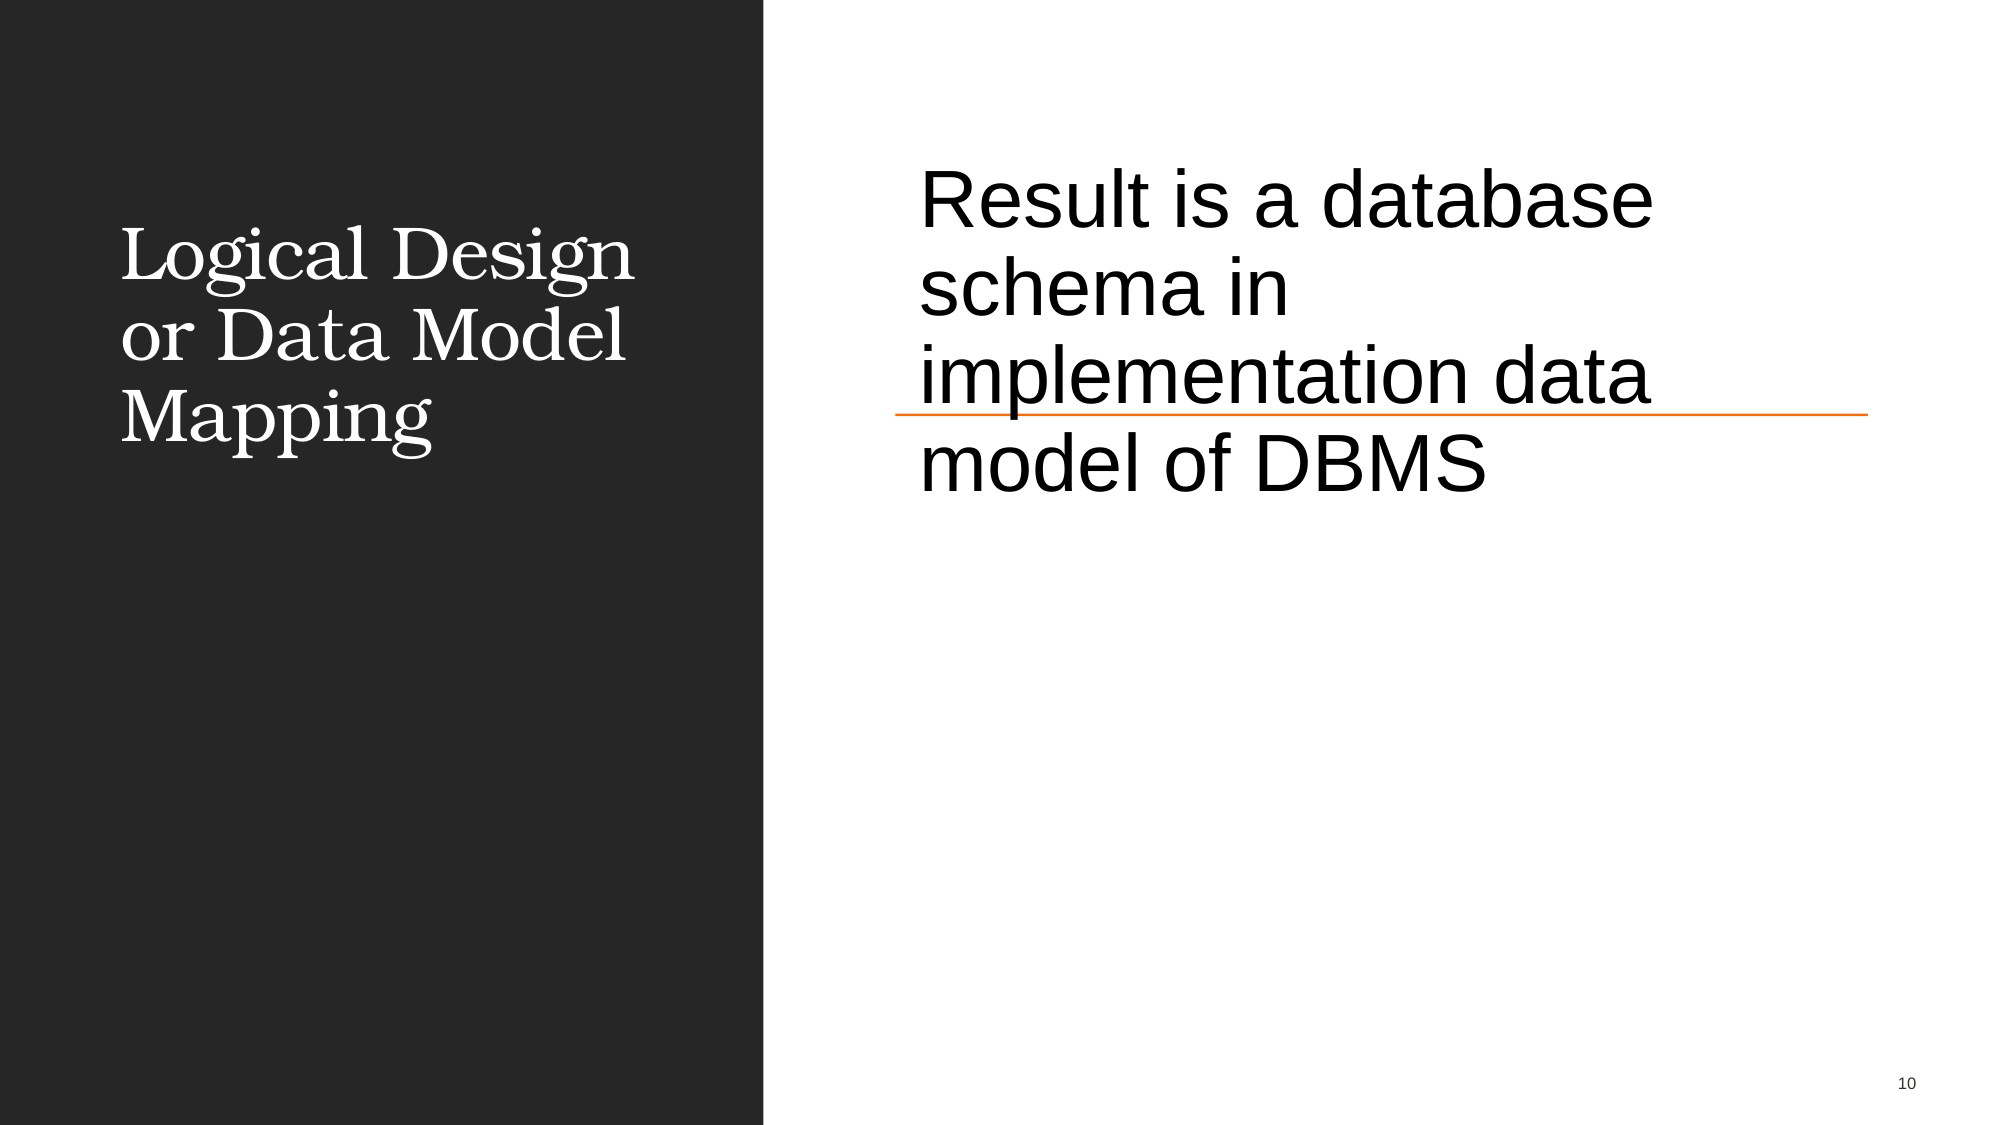

# Logical Design or Data Model Mapping
Result is a database schema in implementation data model of DBMS
10